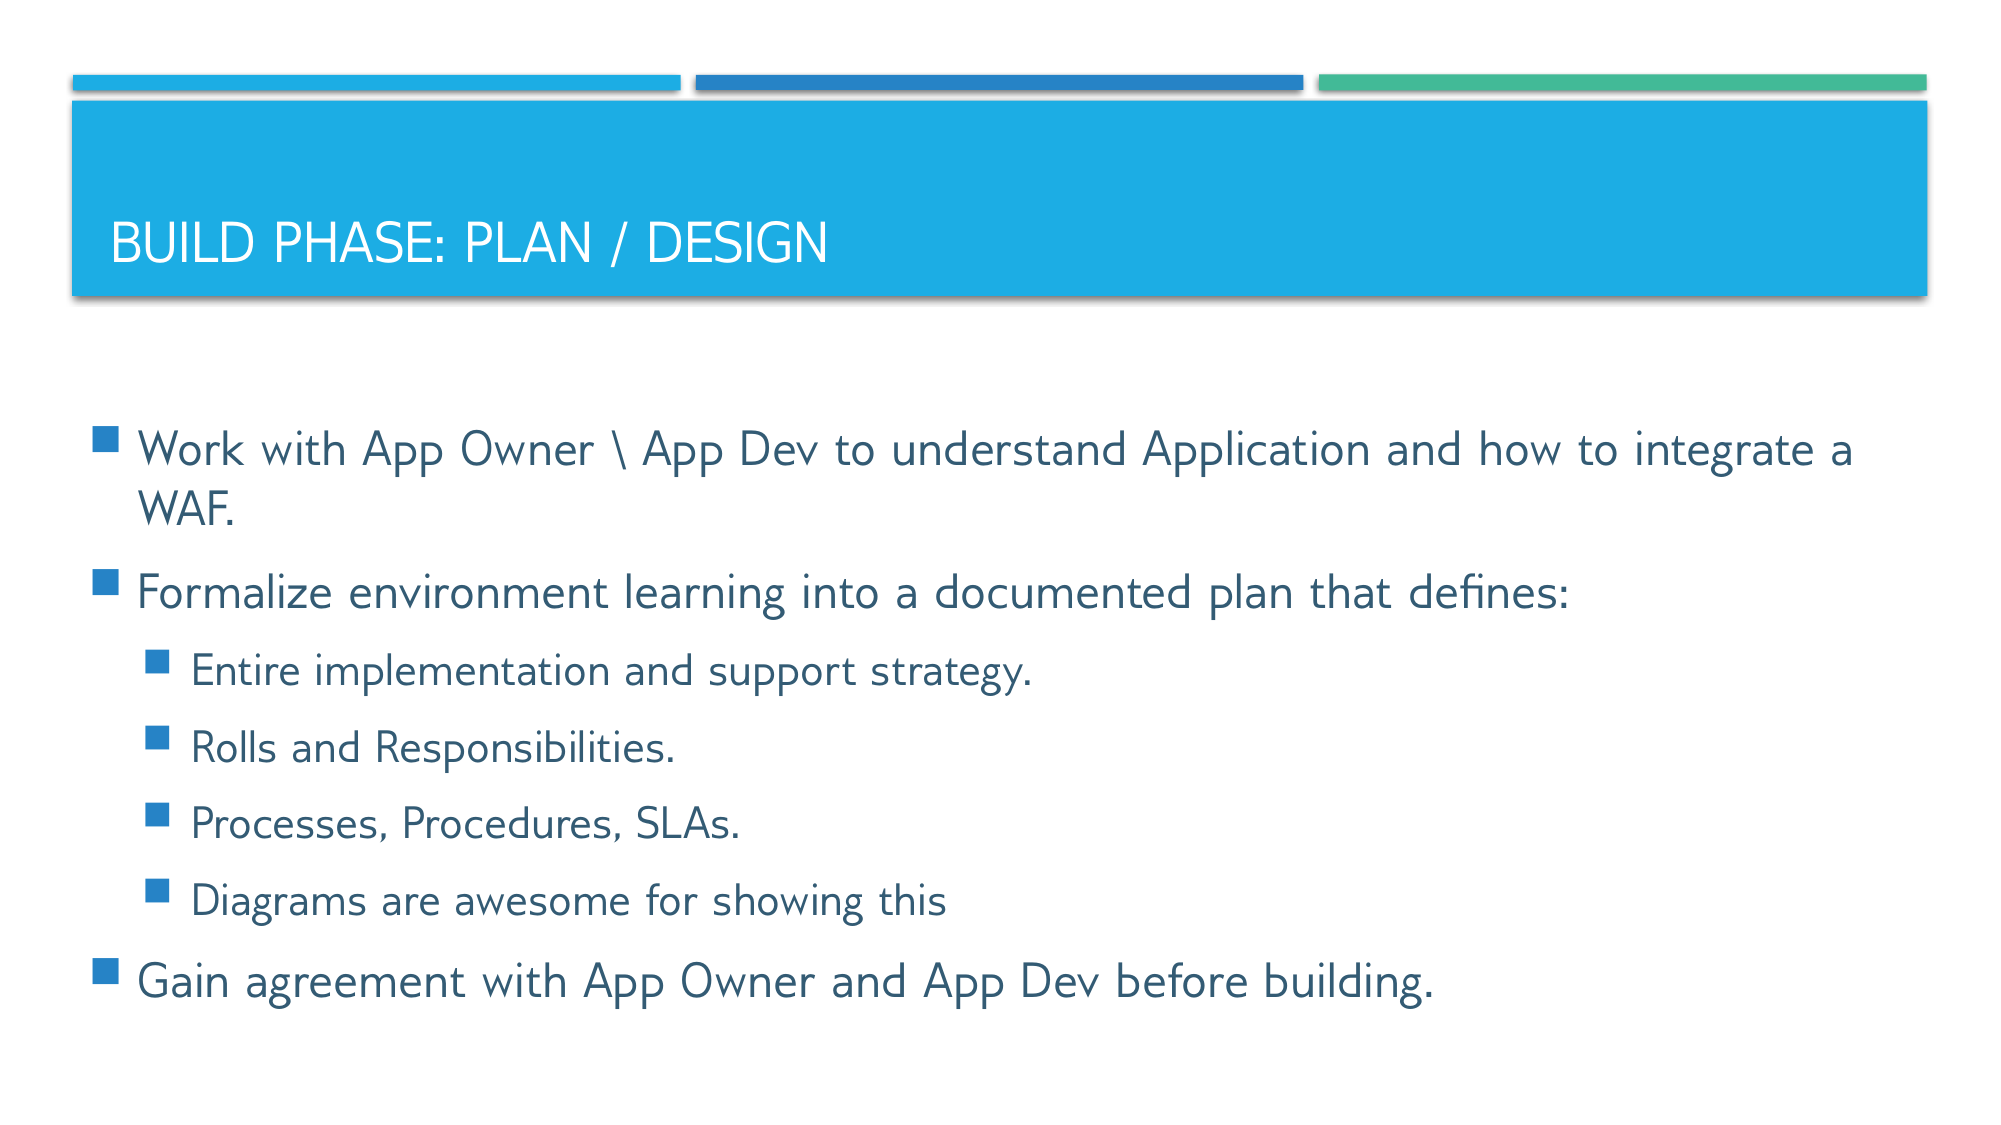

# Build Phase: Plan / Design
Work with App Owner \ App Dev to understand Application and how to integrate a WAF.
Formalize environment learning into a documented plan that defines:
Entire implementation and support strategy.
Rolls and Responsibilities.
Processes, Procedures, SLAs.
Diagrams are awesome for showing this
Gain agreement with App Owner and App Dev before building.